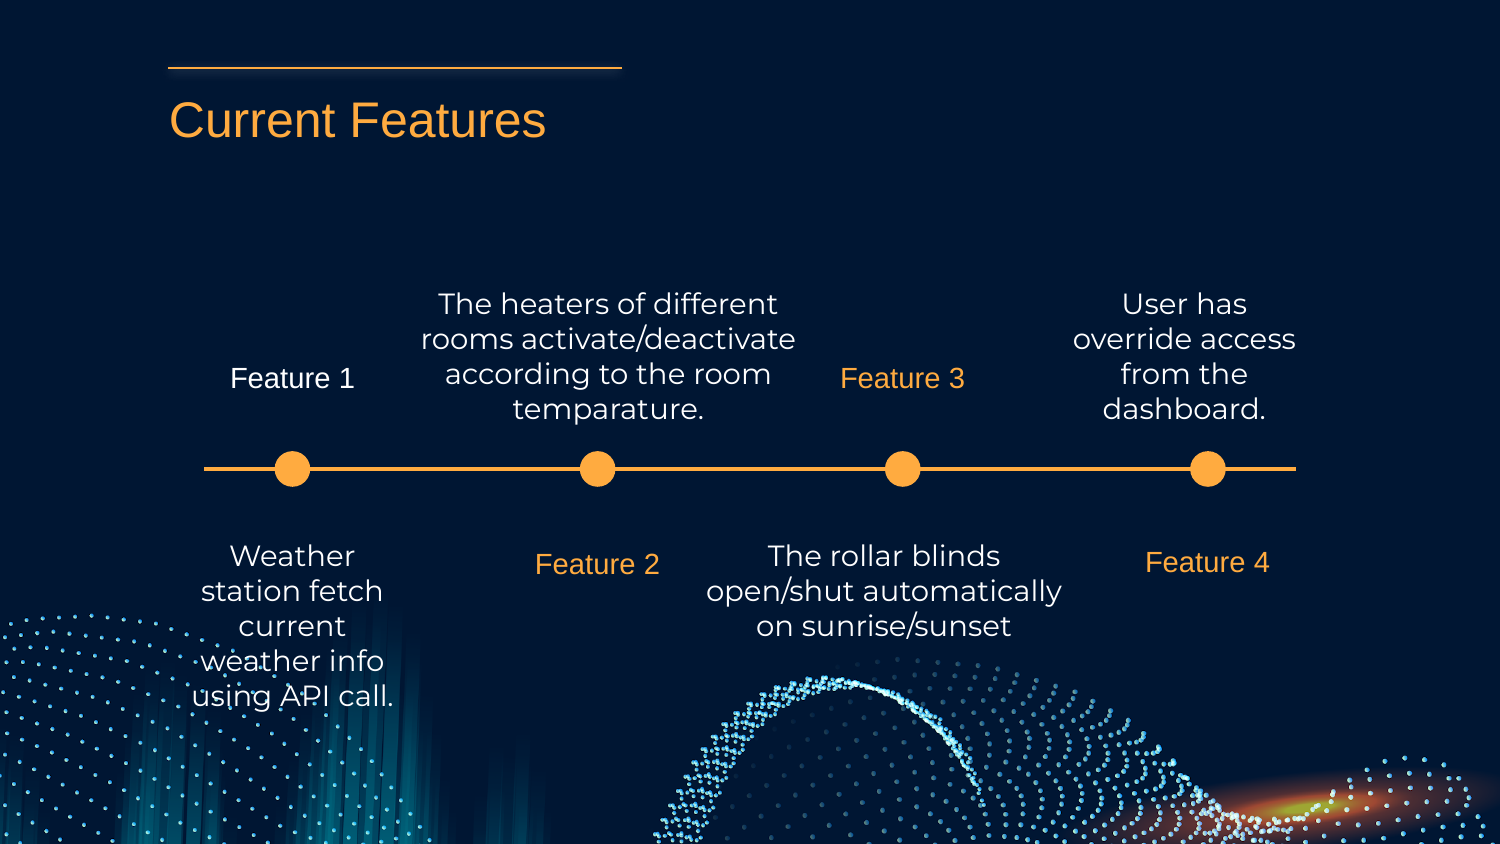

# Current Features
The heaters of different rooms activate/deactivate according to the room temparature.
User has override access from the dashboard.
Feature 1
Feature 3

Weather station fetch current weather info using API call.
The rollar blinds open/shut automatically on sunrise/sunset

Feature 4
Feature 2